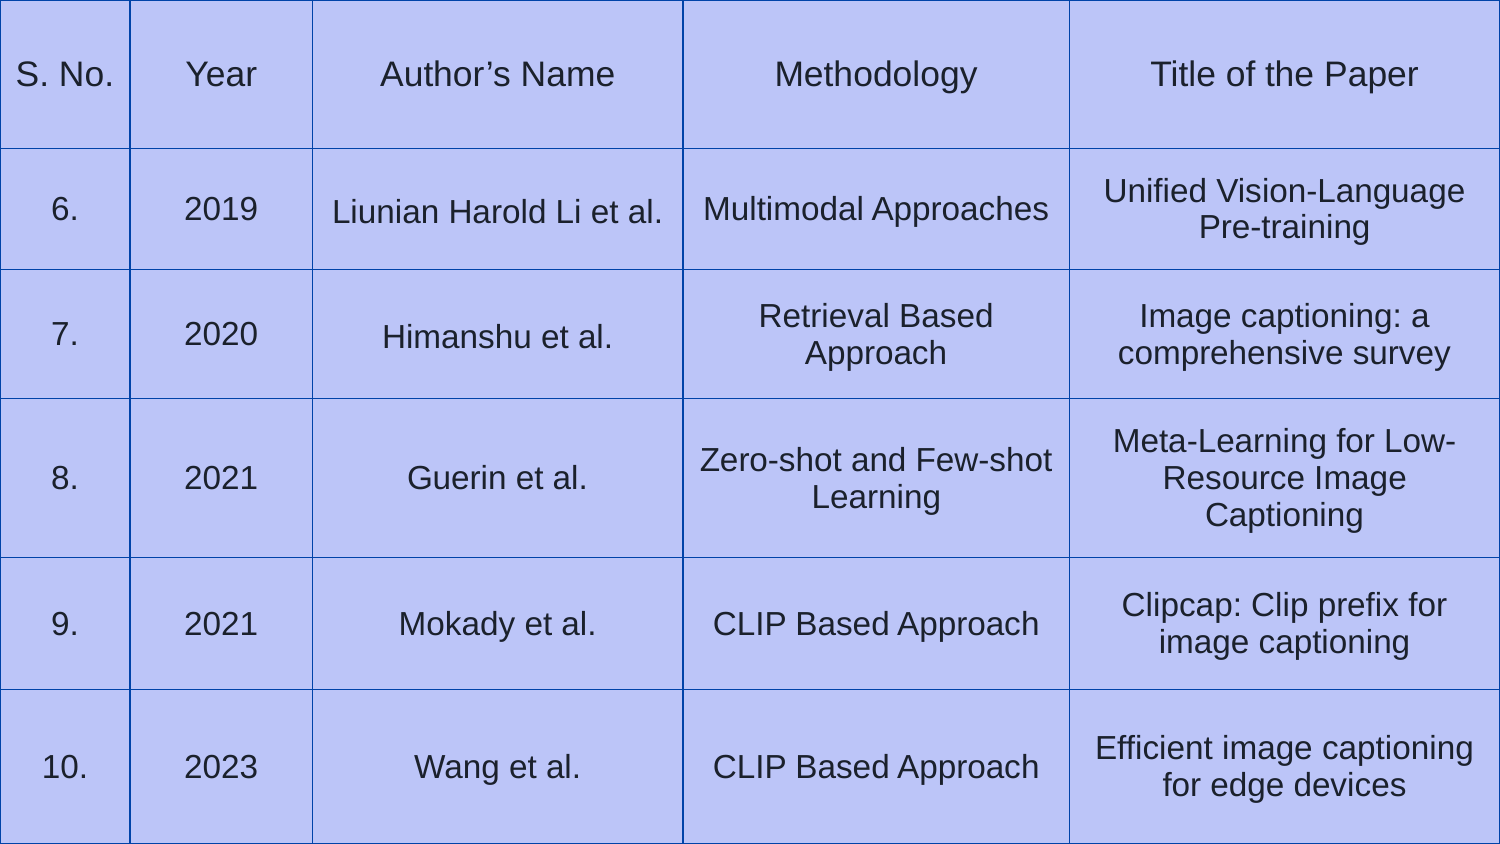

| S. No. | Year | Author’s Name | Methodology | Title of the Paper |
| --- | --- | --- | --- | --- |
| 6. | 2019 | Liunian Harold Li et al. | Multimodal Approaches | Unified Vision-Language Pre-training |
| 7. | 2020 | Himanshu et al. | Retrieval Based Approach | Image captioning: a comprehensive survey |
| 8. | 2021 | Guerin et al. | Zero-shot and Few-shot Learning | Meta-Learning for Low-Resource Image Captioning |
| 9. | 2021 | Mokady et al. | CLIP Based Approach | Clipcap: Clip prefix for image captioning |
| 10. | 2023 | Wang et al. | CLIP Based Approach | Efficient image captioning for edge devices |